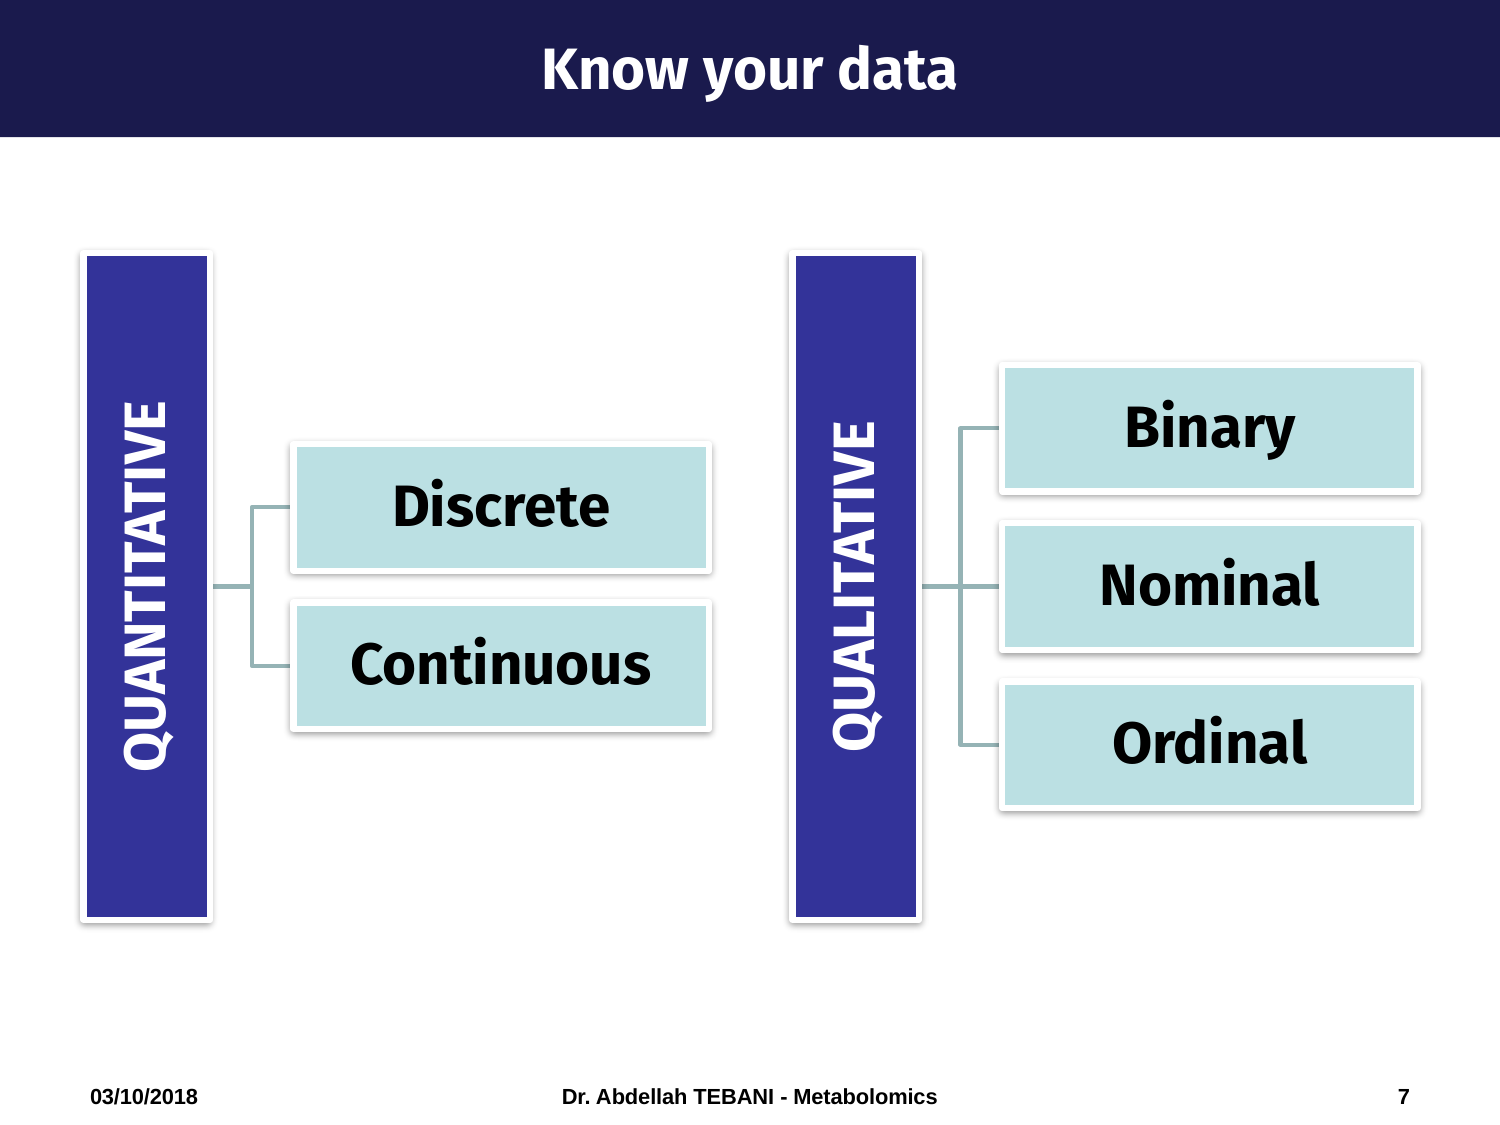

Know your data

QUANTITATIVE
Discrete
Continuous

QUALITATIVE
Binary
Nominal
Ordinal
03/10/2018
Dr. Abdellah TEBANI - Metabolomics
7